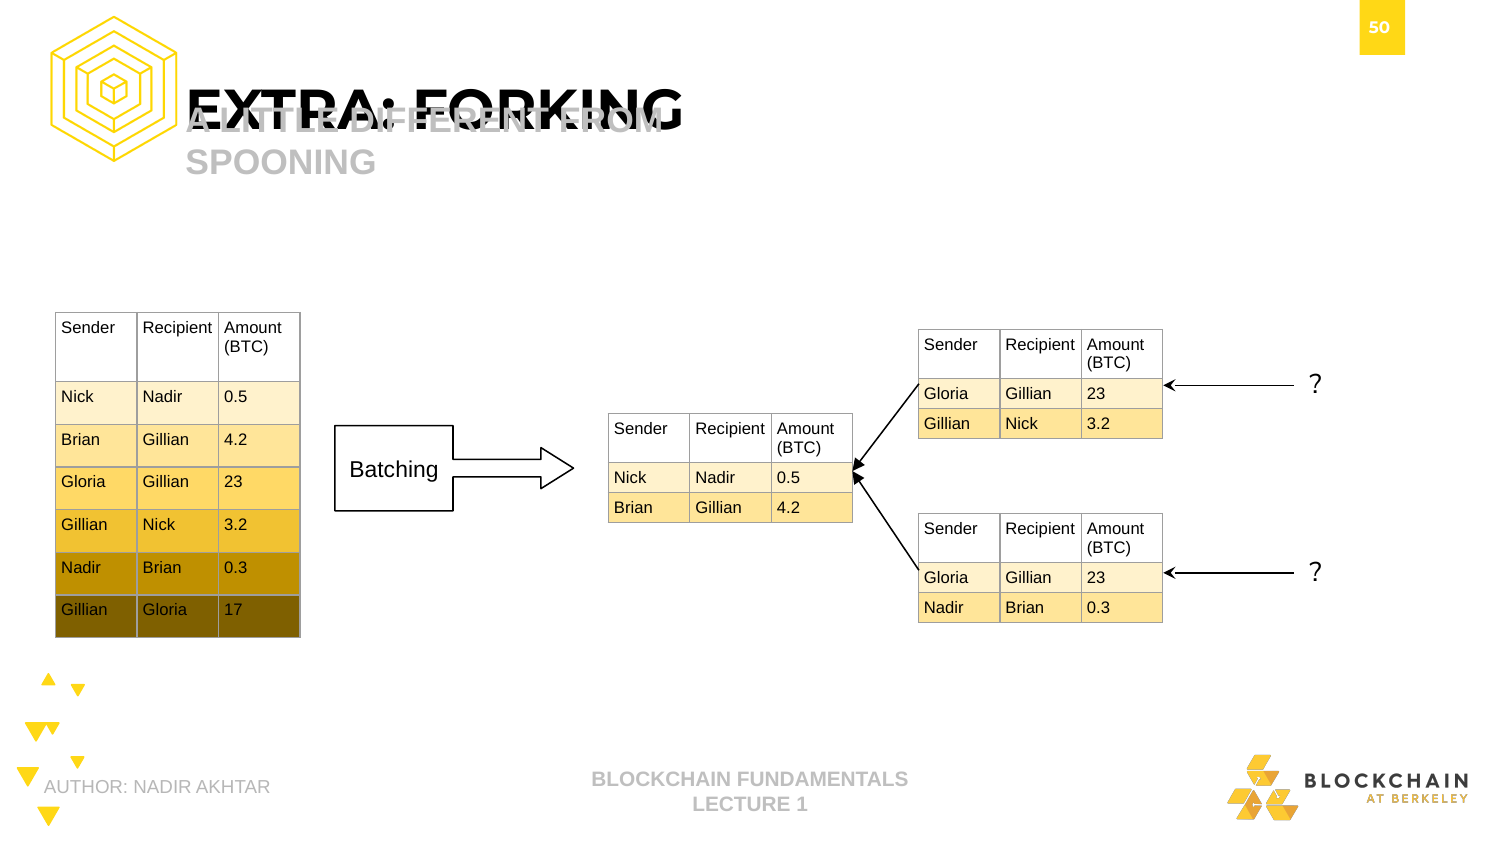

EXTRA: FORKING

A LITTLE DIFFERENT FROM SPOONING
| Sender | Recipient | Amount (BTC) |
| --- | --- | --- |
| Nick | Nadir | 0.5 |
| Brian | Gillian | 4.2 |
| Gloria | Gillian | 23 |
| Gillian | Nick | 3.2 |
| Nadir | Brian | 0.3 |
| Gillian | Gloria | 17 |
| Sender | Recipient | Amount (BTC) |
| --- | --- | --- |
| Gloria | Gillian | 23 |
| Gillian | Nick | 3.2 |
?
| Sender | Recipient | Amount (BTC) |
| --- | --- | --- |
| Nick | Nadir | 0.5 |
| Brian | Gillian | 4.2 |
Batching
| Sender | Recipient | Amount (BTC) |
| --- | --- | --- |
| Gloria | Gillian | 23 |
| Nadir | Brian | 0.3 |
?

AUTHOR: NADIR AKHTAR
BLOCKCHAIN FUNDAMENTALS LECTURE 1